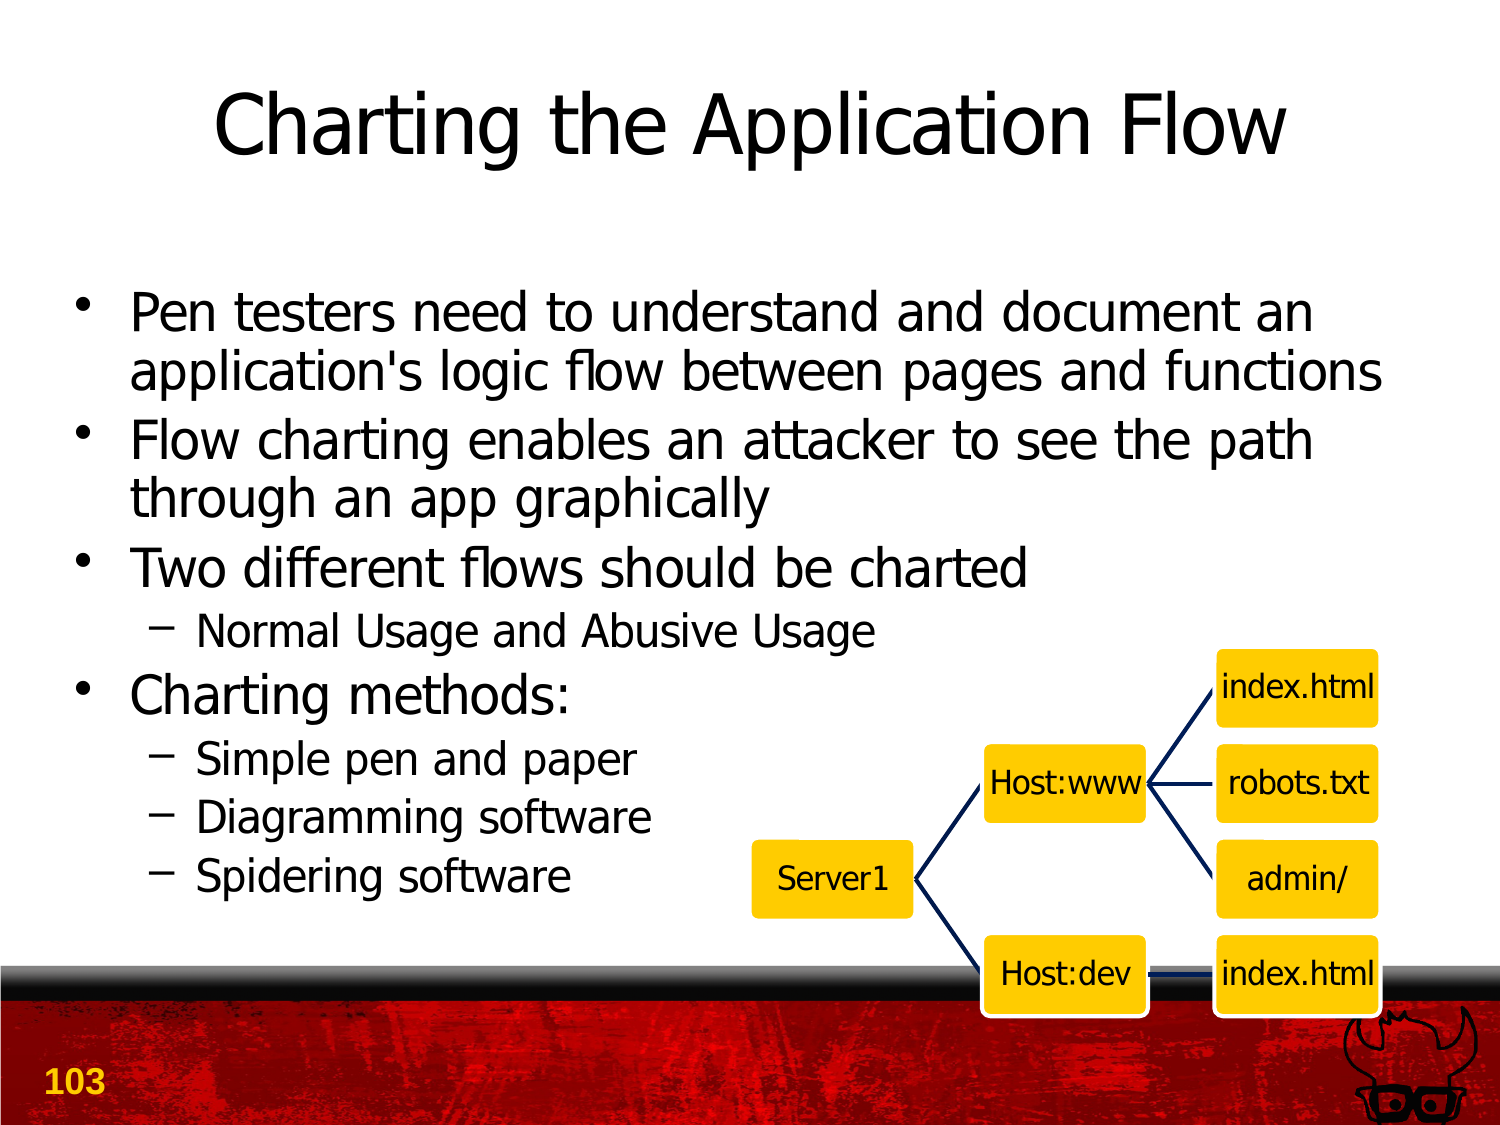

# Charting the Application Flow
Pen testers need to understand and document an application's logic flow between pages and functions
Flow charting enables an attacker to see the path through an app graphically
Two different flows should be charted
Normal Usage and Abusive Usage
Charting methods:
Simple pen and paper
Diagramming software
Spidering software
Server1

Host:www

index.html

robots.txt

admin/

Host:dev

index.html